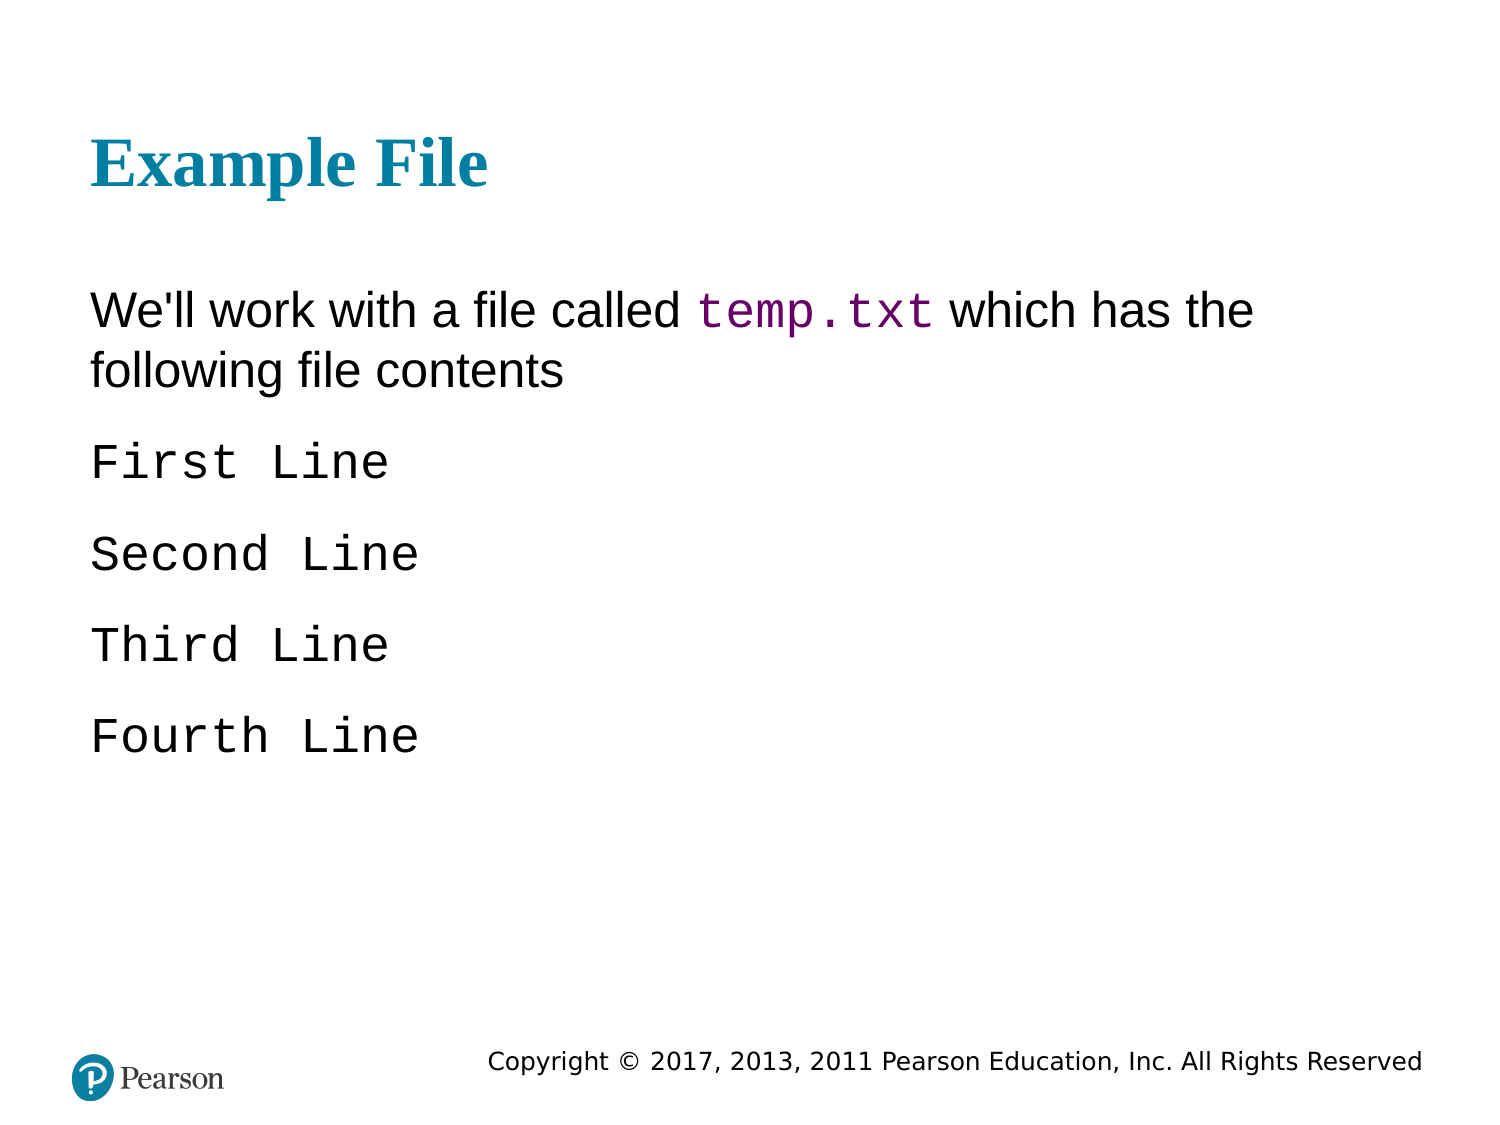

# Example File
We'll work with a file called temp.txt which has the following file contents
First Line
Second Line
Third Line
Fourth Line